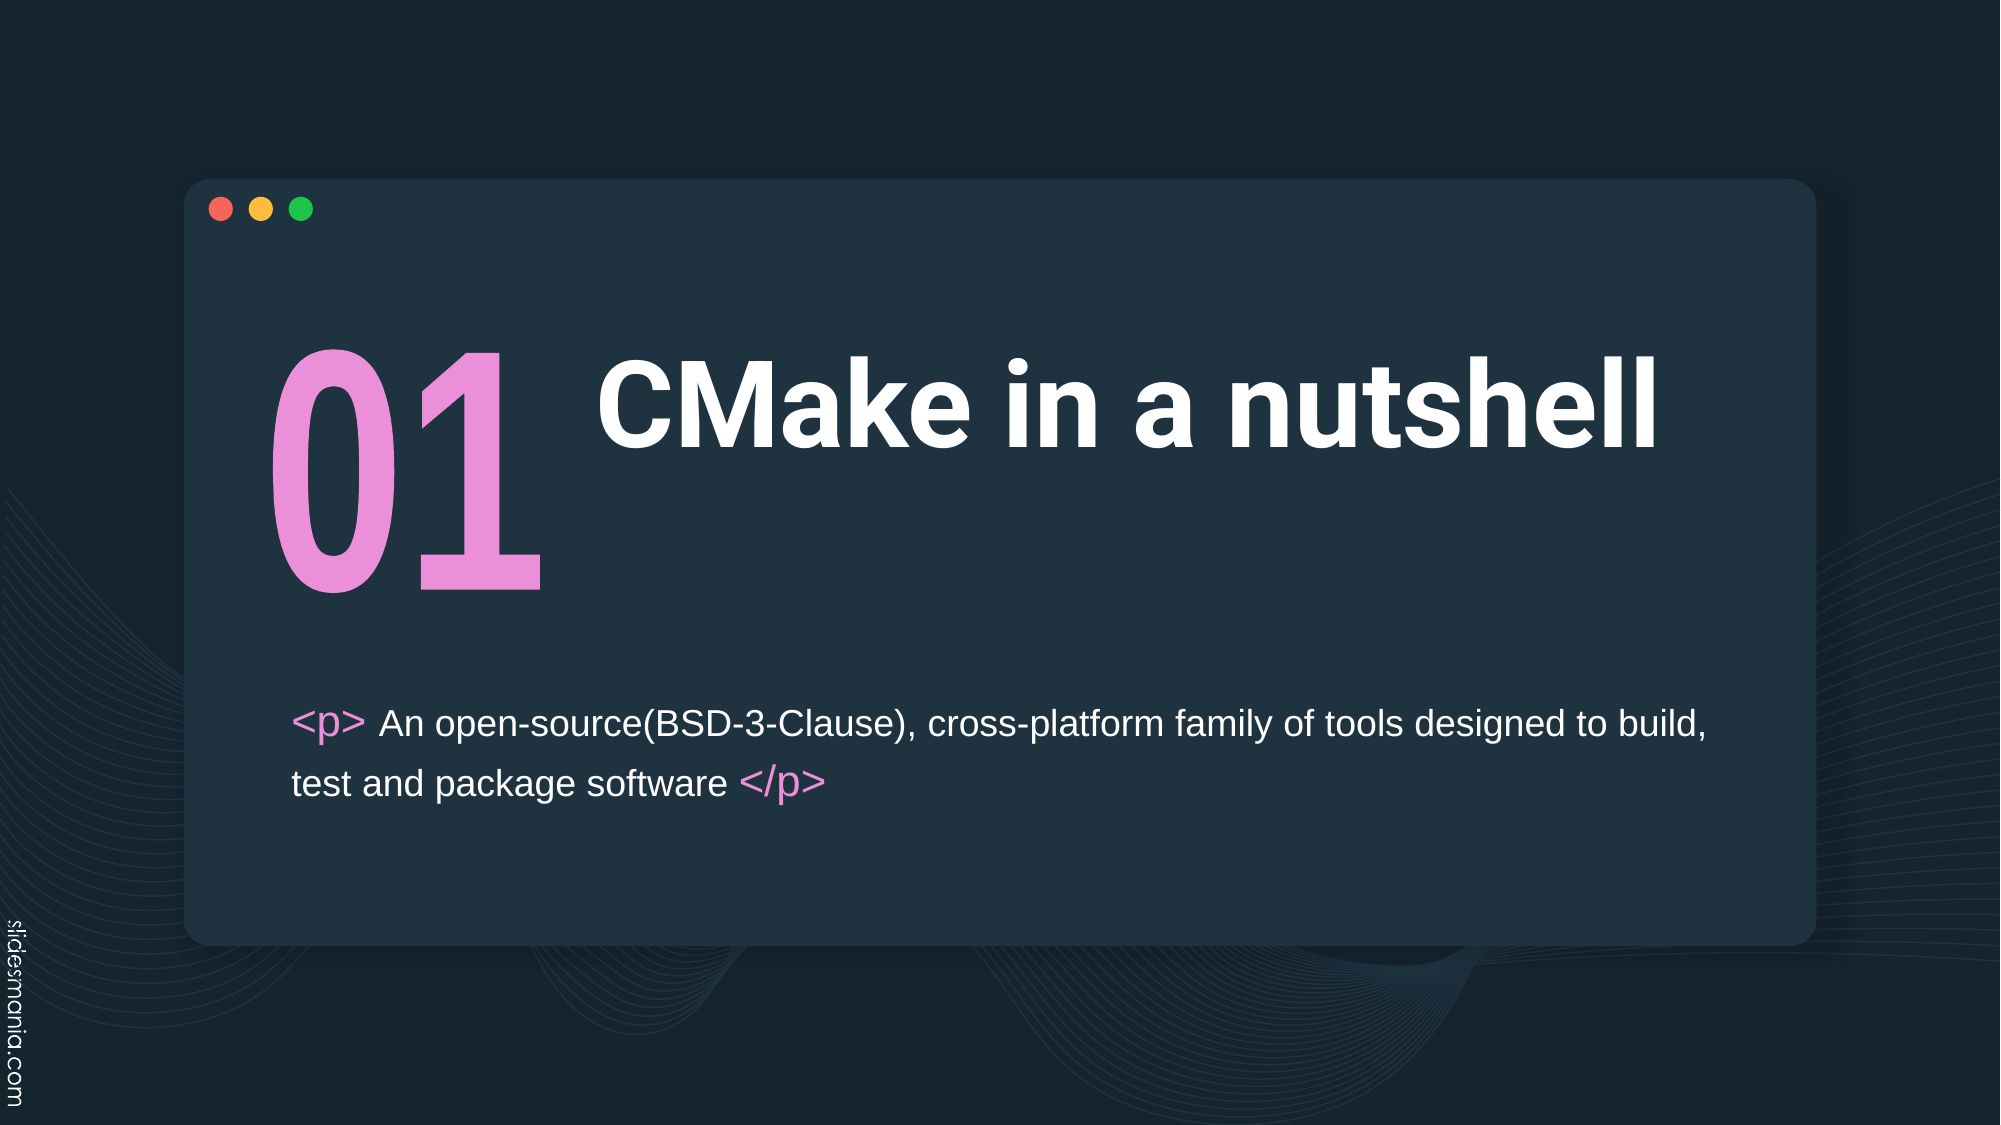

# CMake in a nutshell
01
<p> An open-source(BSD-3-Clause), cross-platform family of tools designed to build, test and package software </p>